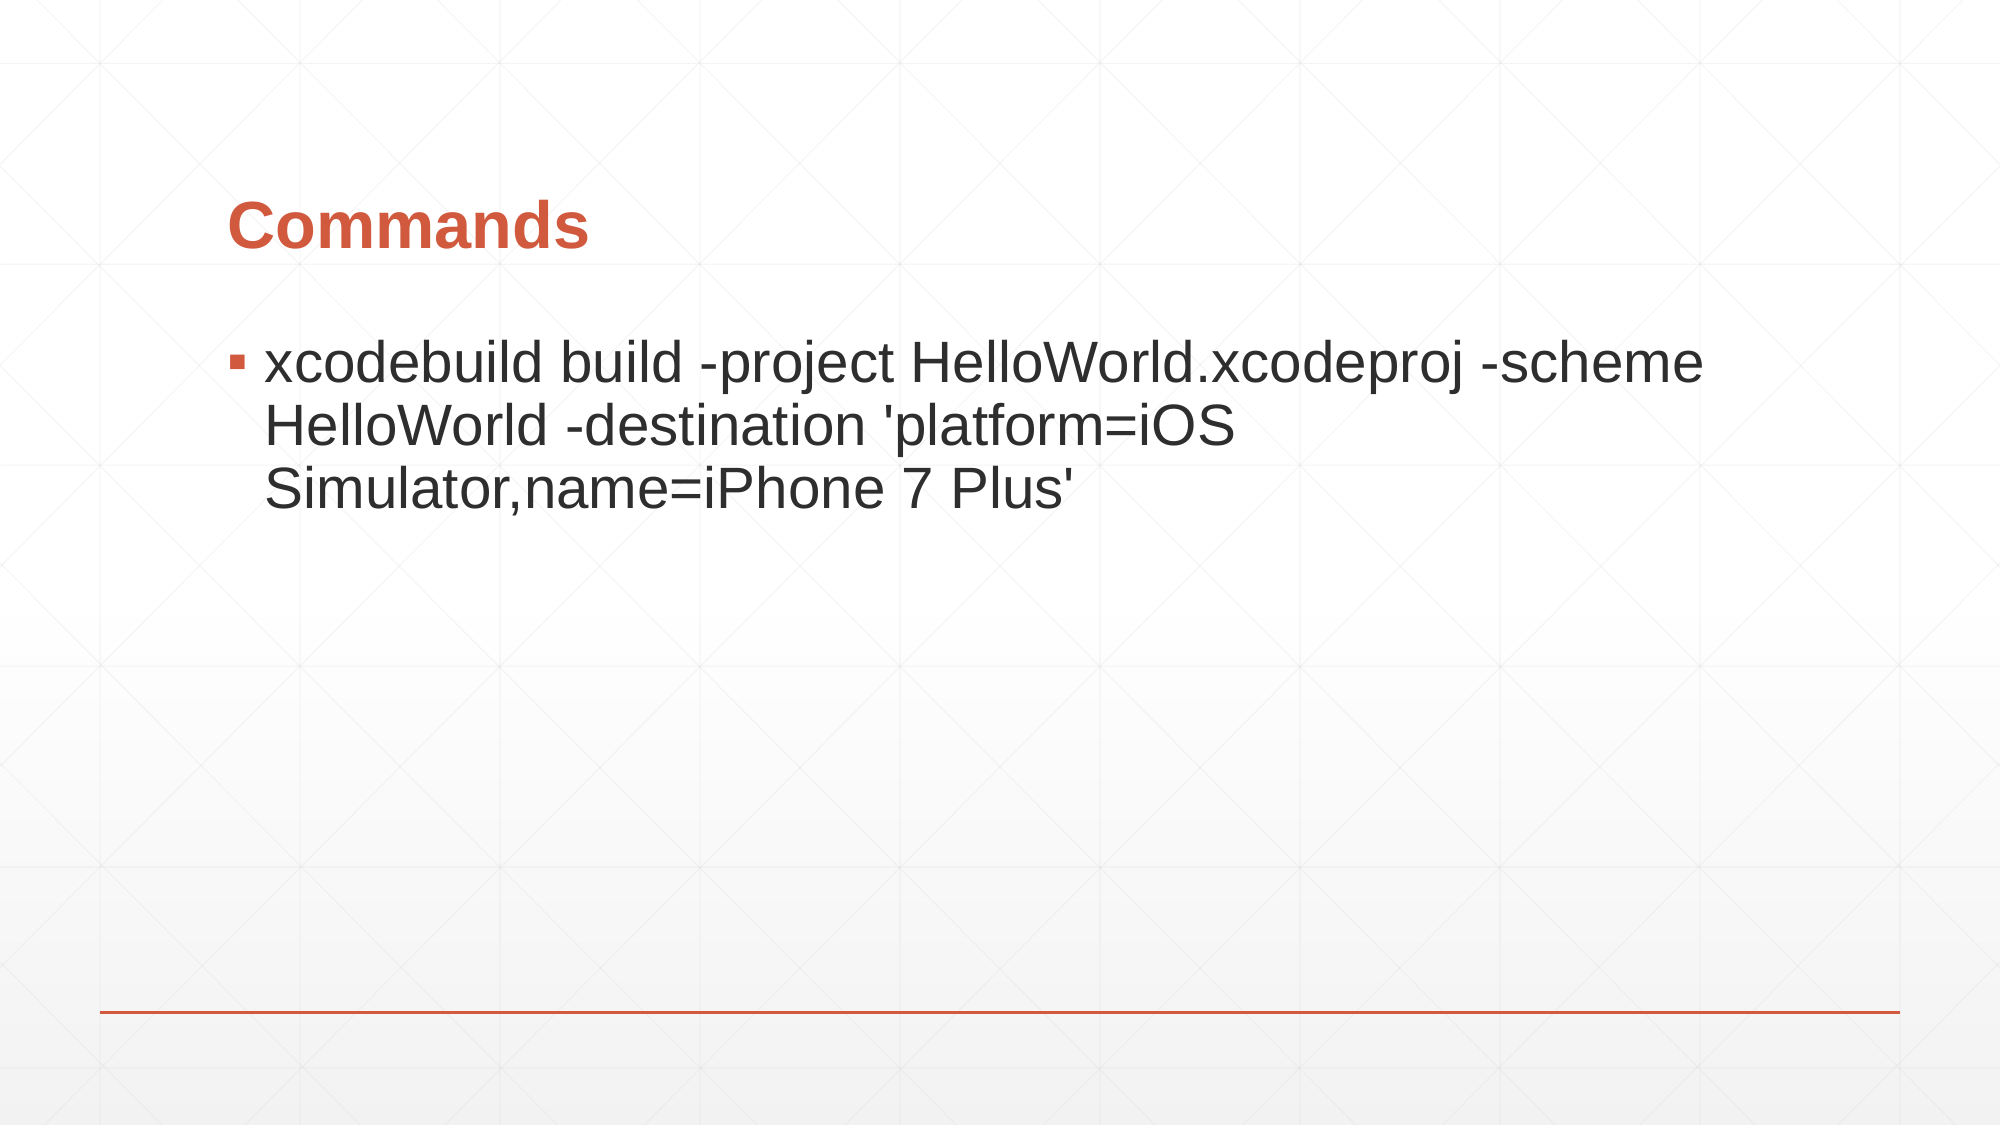

# Commands
xcodebuild build -project HelloWorld.xcodeproj -scheme HelloWorld -destination 'platform=iOS Simulator,name=iPhone 7 Plus'